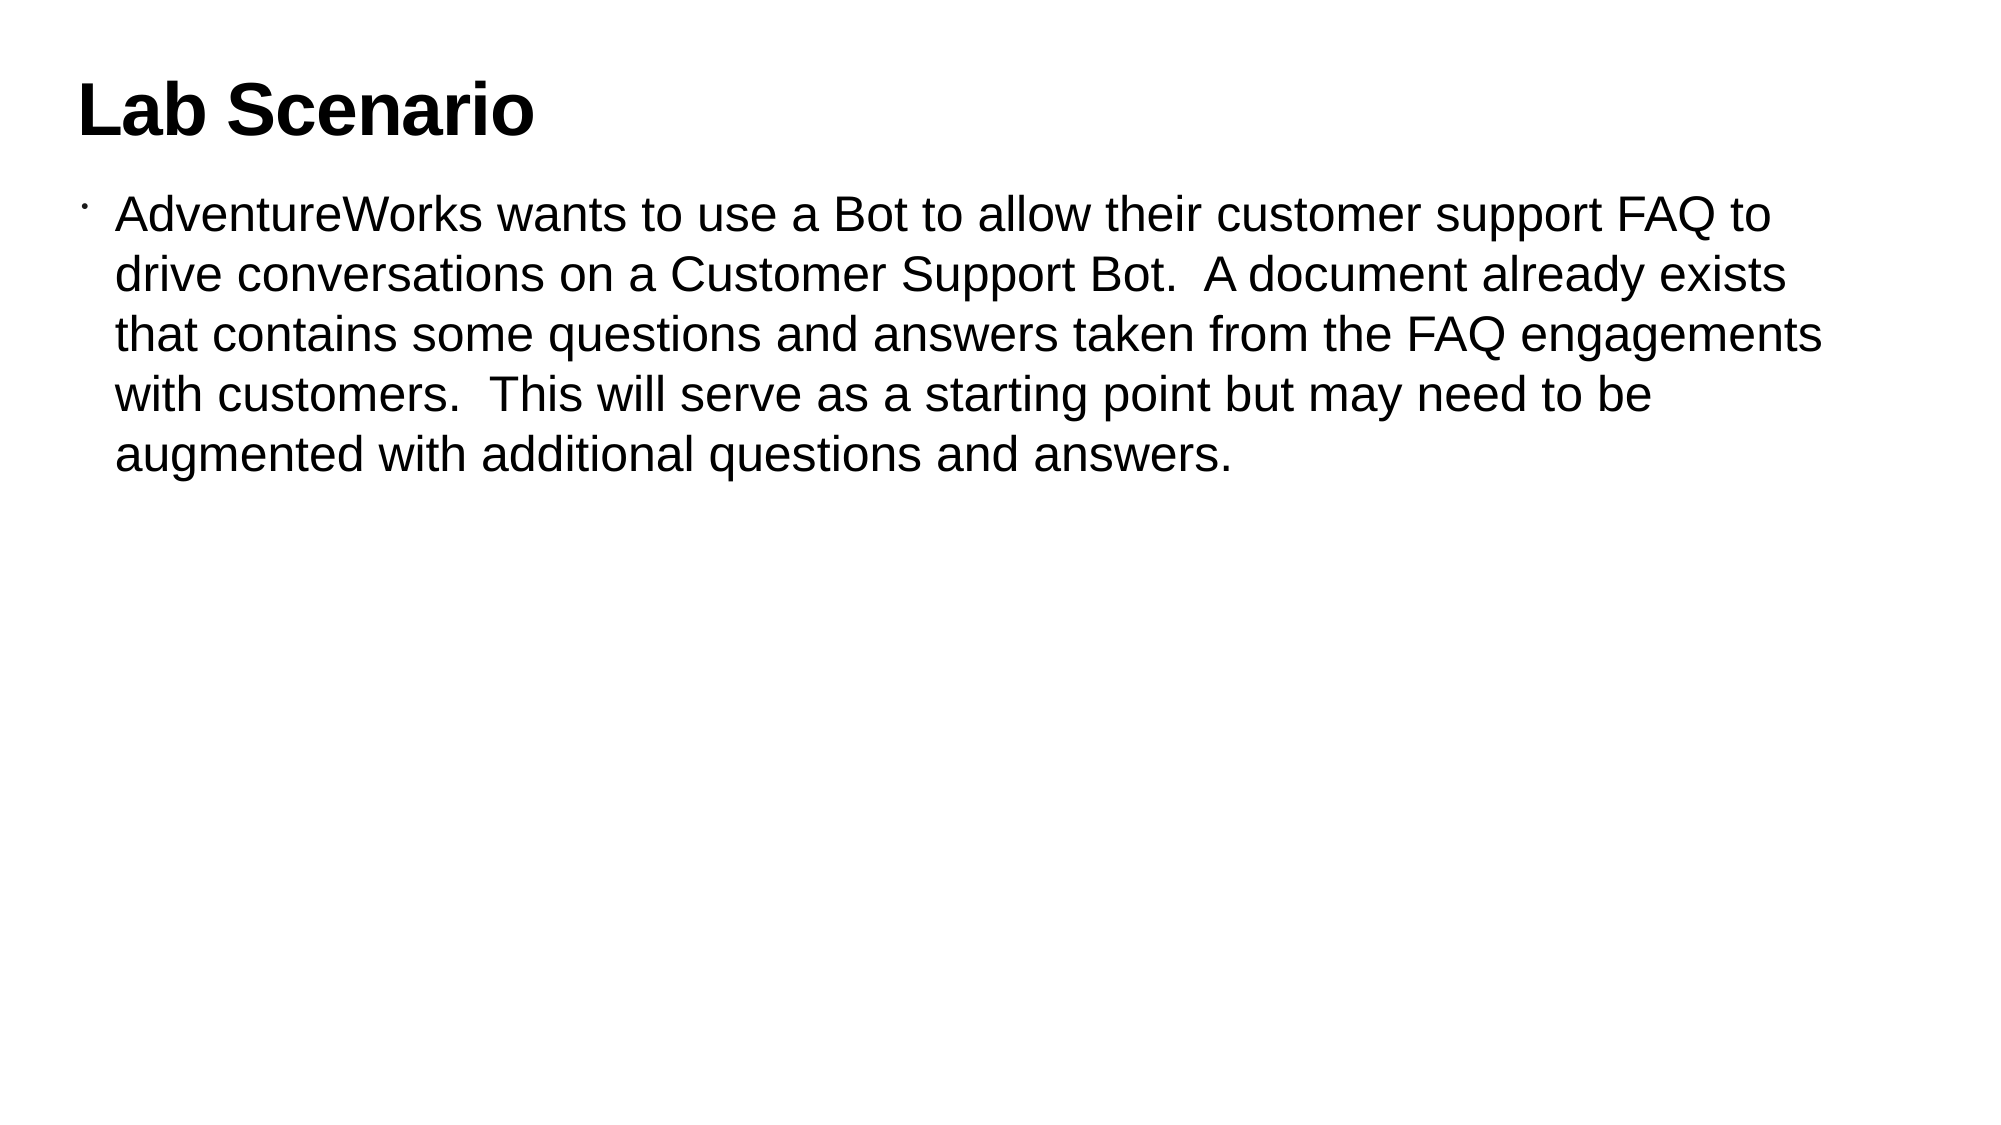

# Lab Scenario
AdventureWorks wants to use a Bot to allow their customer support FAQ to drive conversations on a Customer Support Bot.  A document already exists that contains some questions and answers taken from the FAQ engagements with customers.  This will serve as a starting point but may need to be augmented with additional questions and answers.